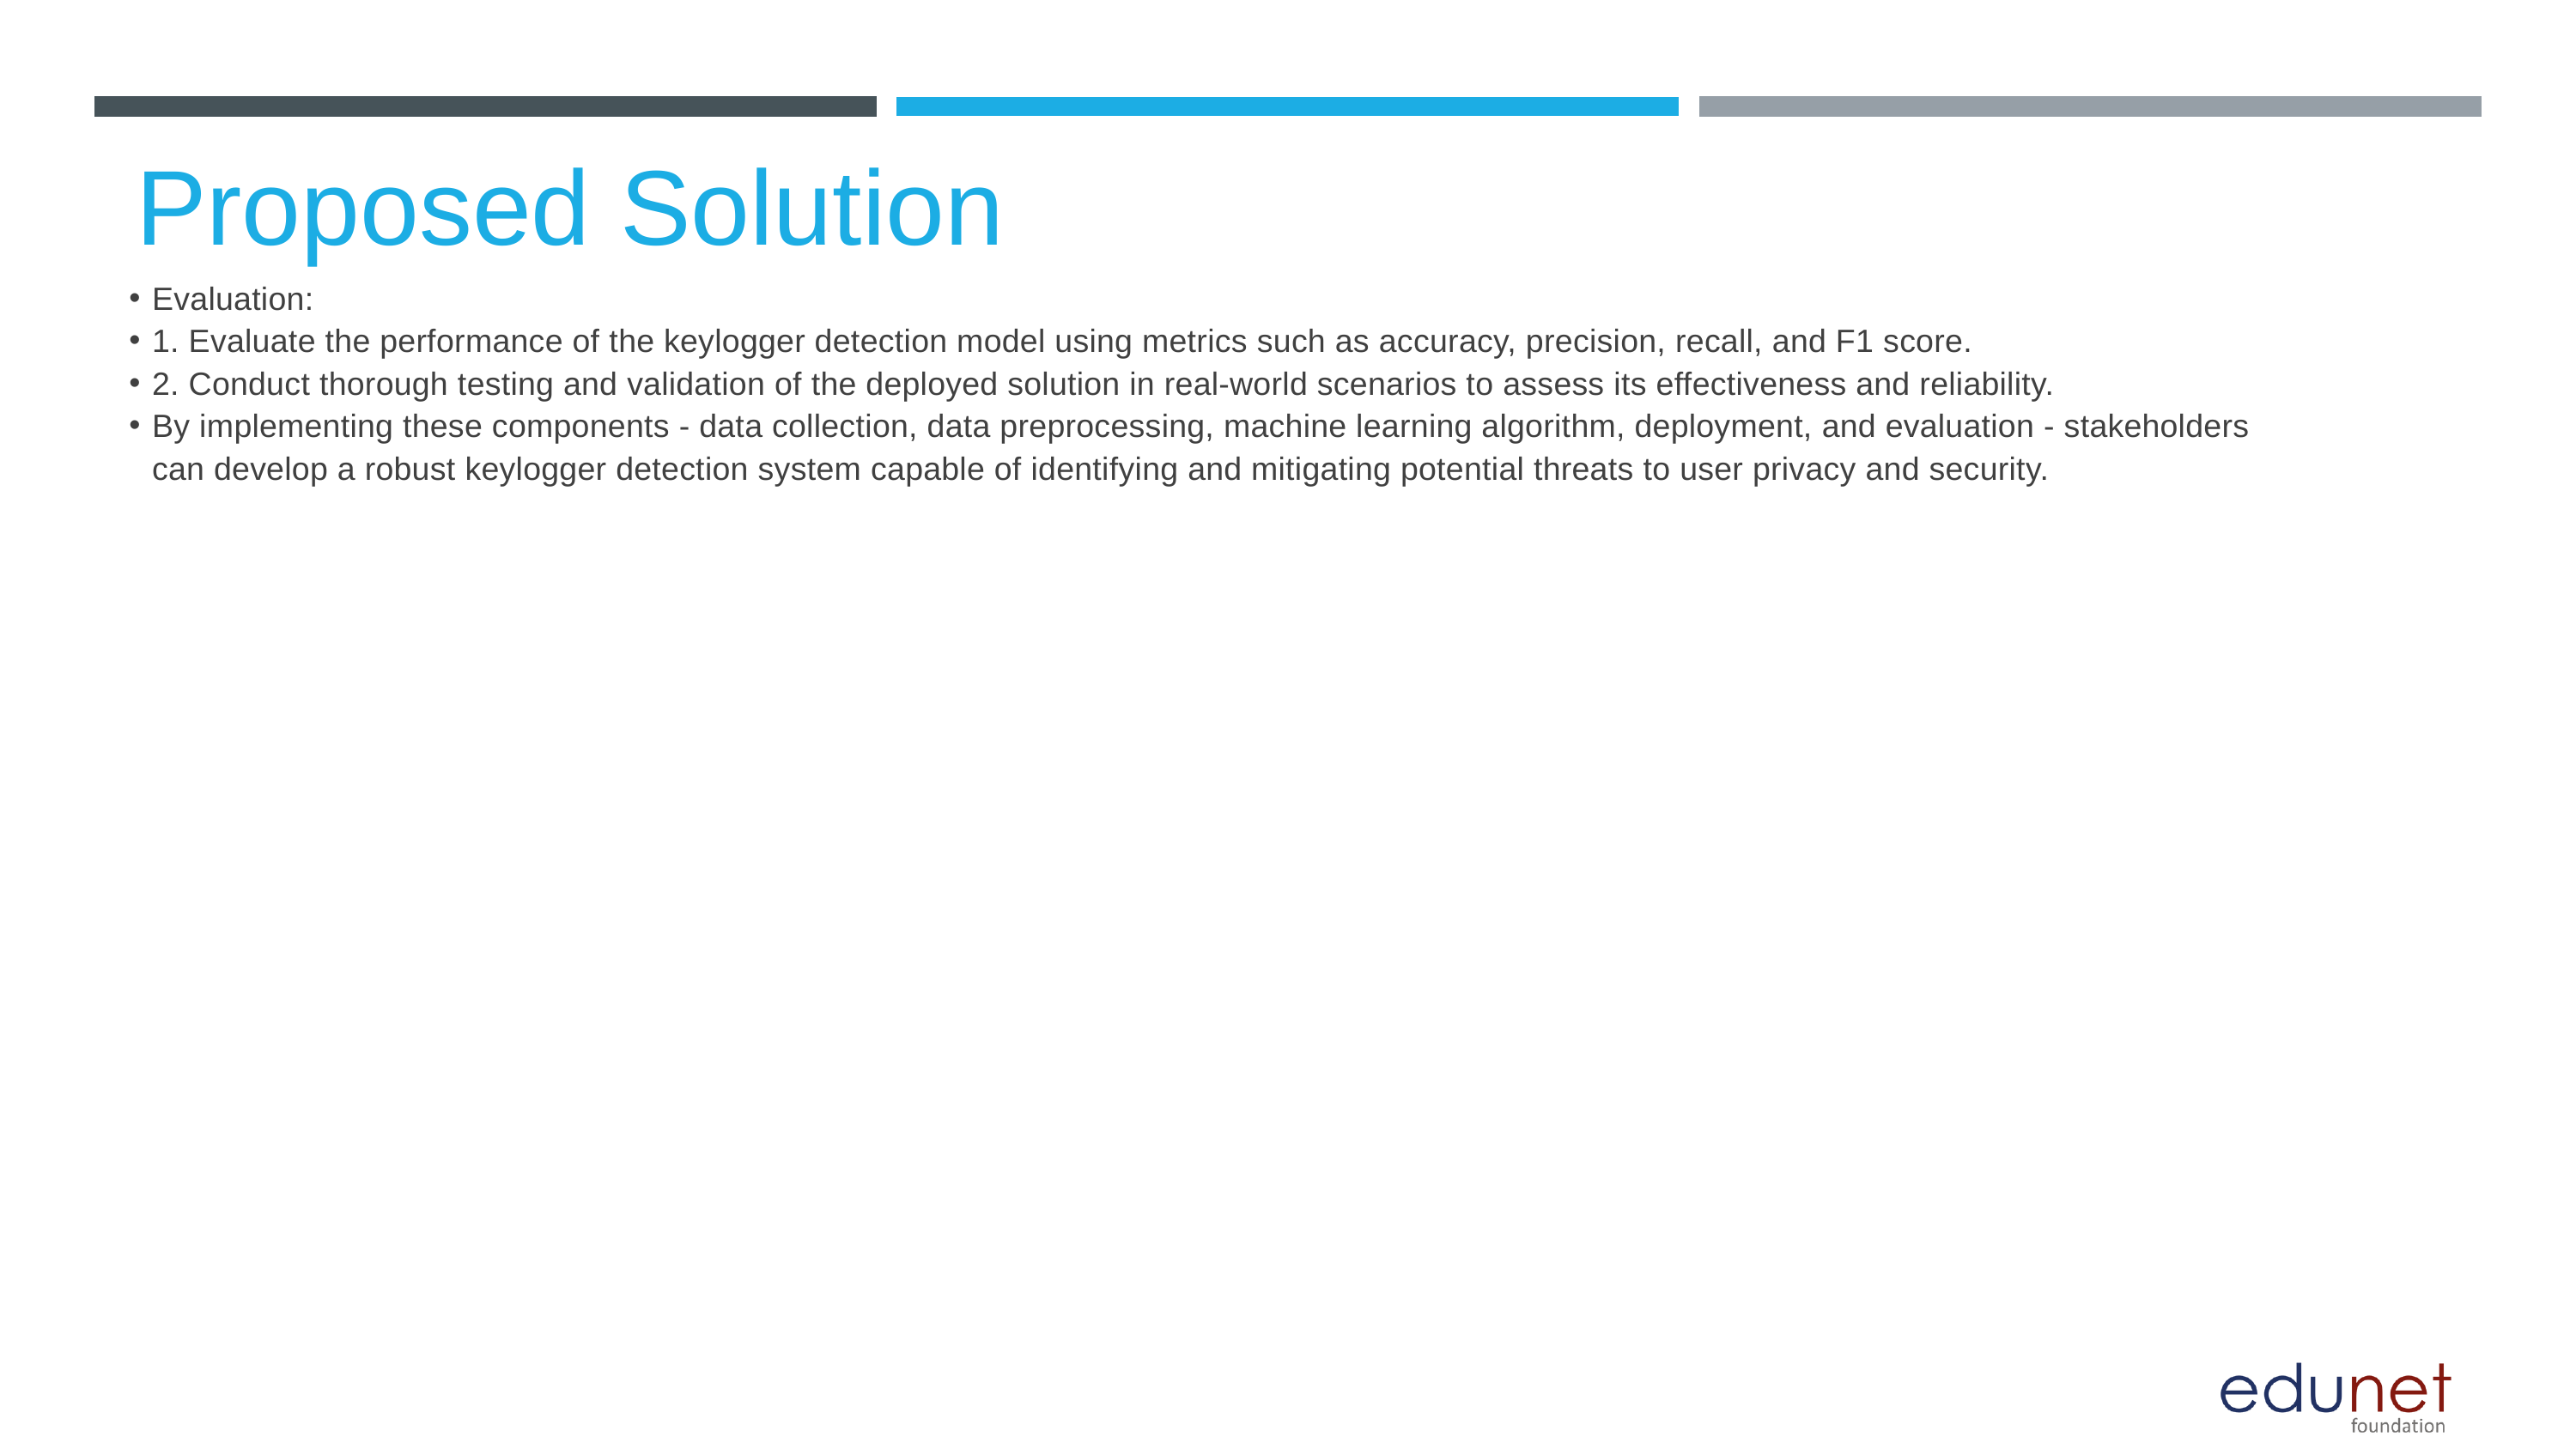

Proposed Solution

Evaluation:
1. Evaluate the performance of the keylogger detection model using metrics such as accuracy, precision, recall, and F1 score.
2. Conduct thorough testing and validation of the deployed solution in real-world scenarios to assess its effectiveness and reliability.
By implementing these components - data collection, data preprocessing, machine learning algorithm, deployment, and evaluation - stakeholders can develop a robust keylogger detection system capable of identifying and mitigating potential threats to user privacy and security.